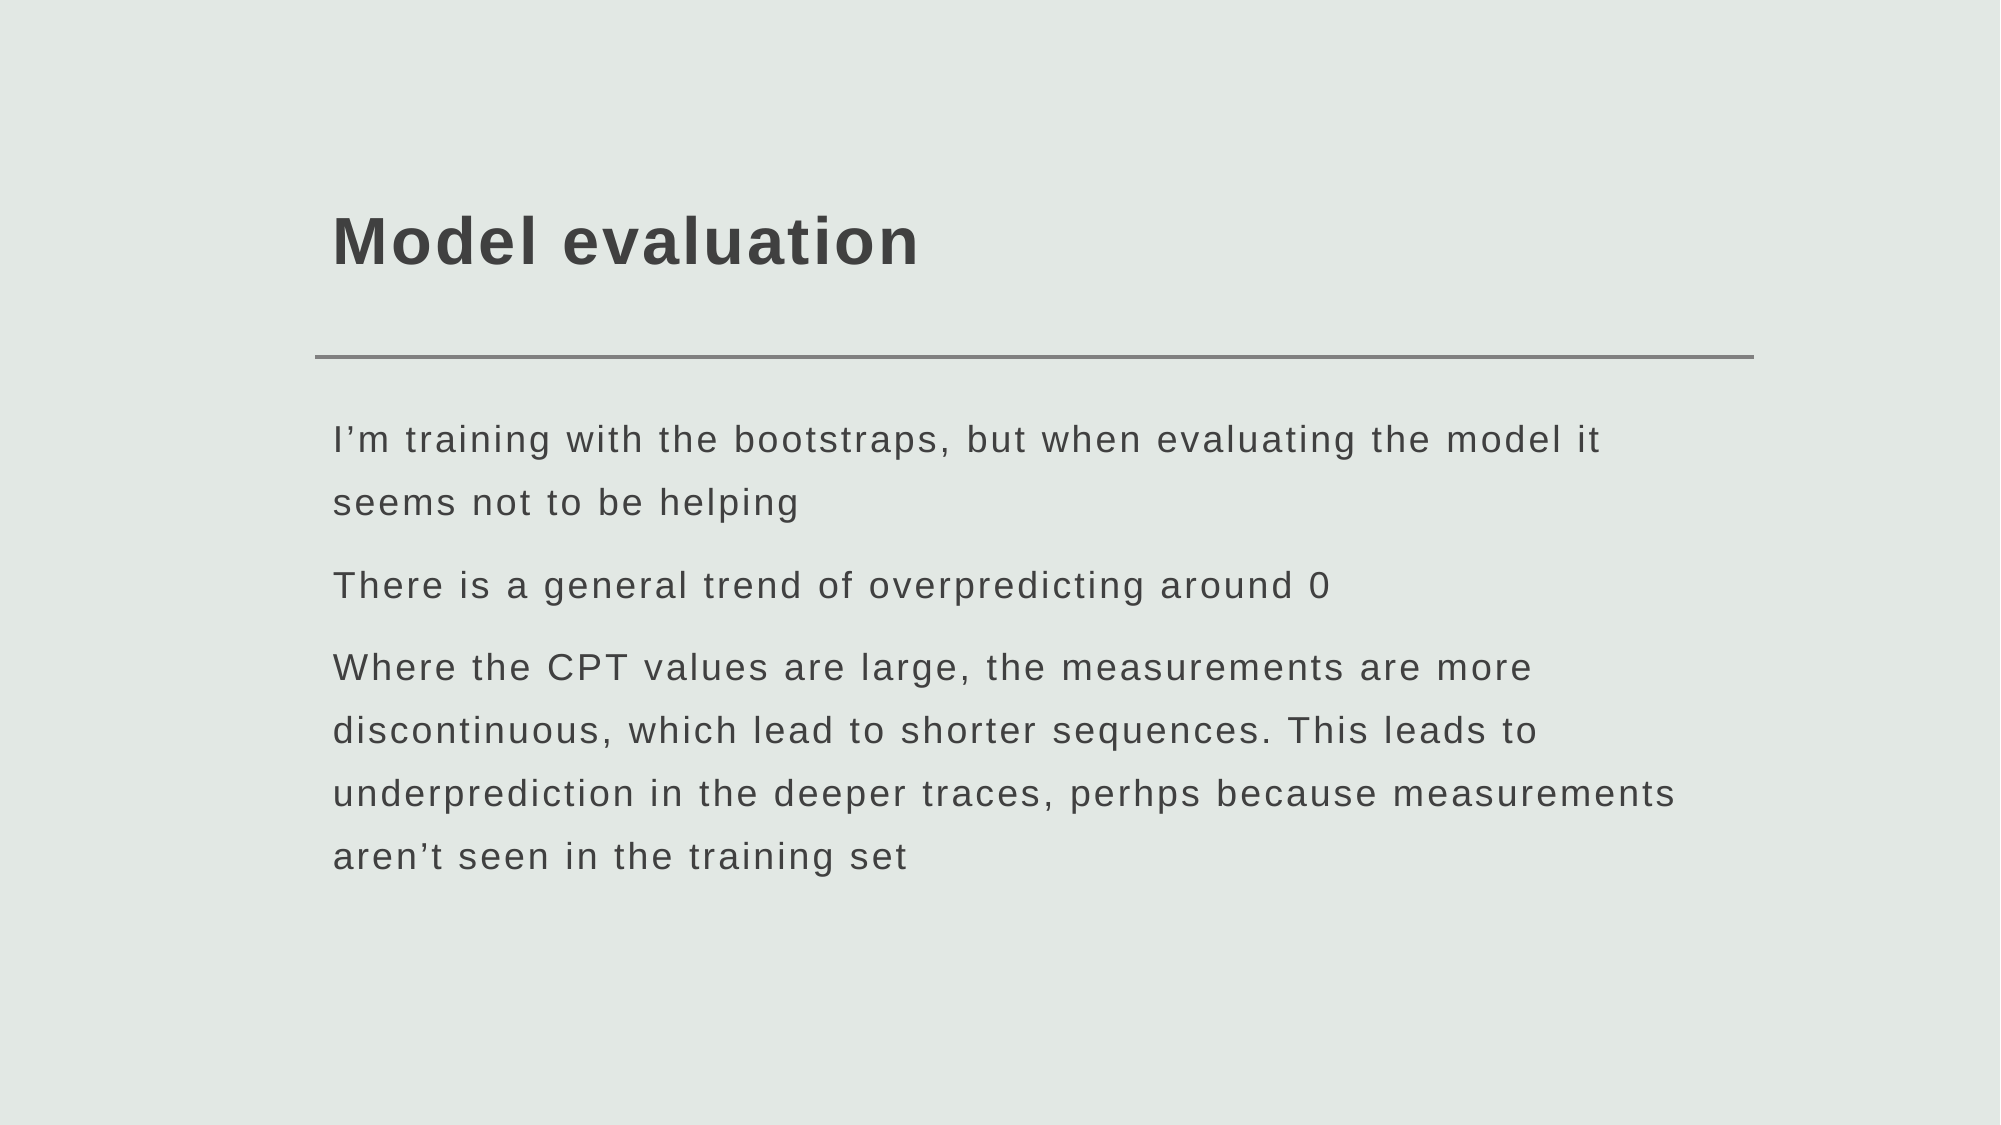

# Model evaluation
I’m training with the bootstraps, but when evaluating the model it seems not to be helping
There is a general trend of overpredicting around 0
Where the CPT values are large, the measurements are more discontinuous, which lead to shorter sequences. This leads to underprediction in the deeper traces, perhps because measurements aren’t seen in the training set